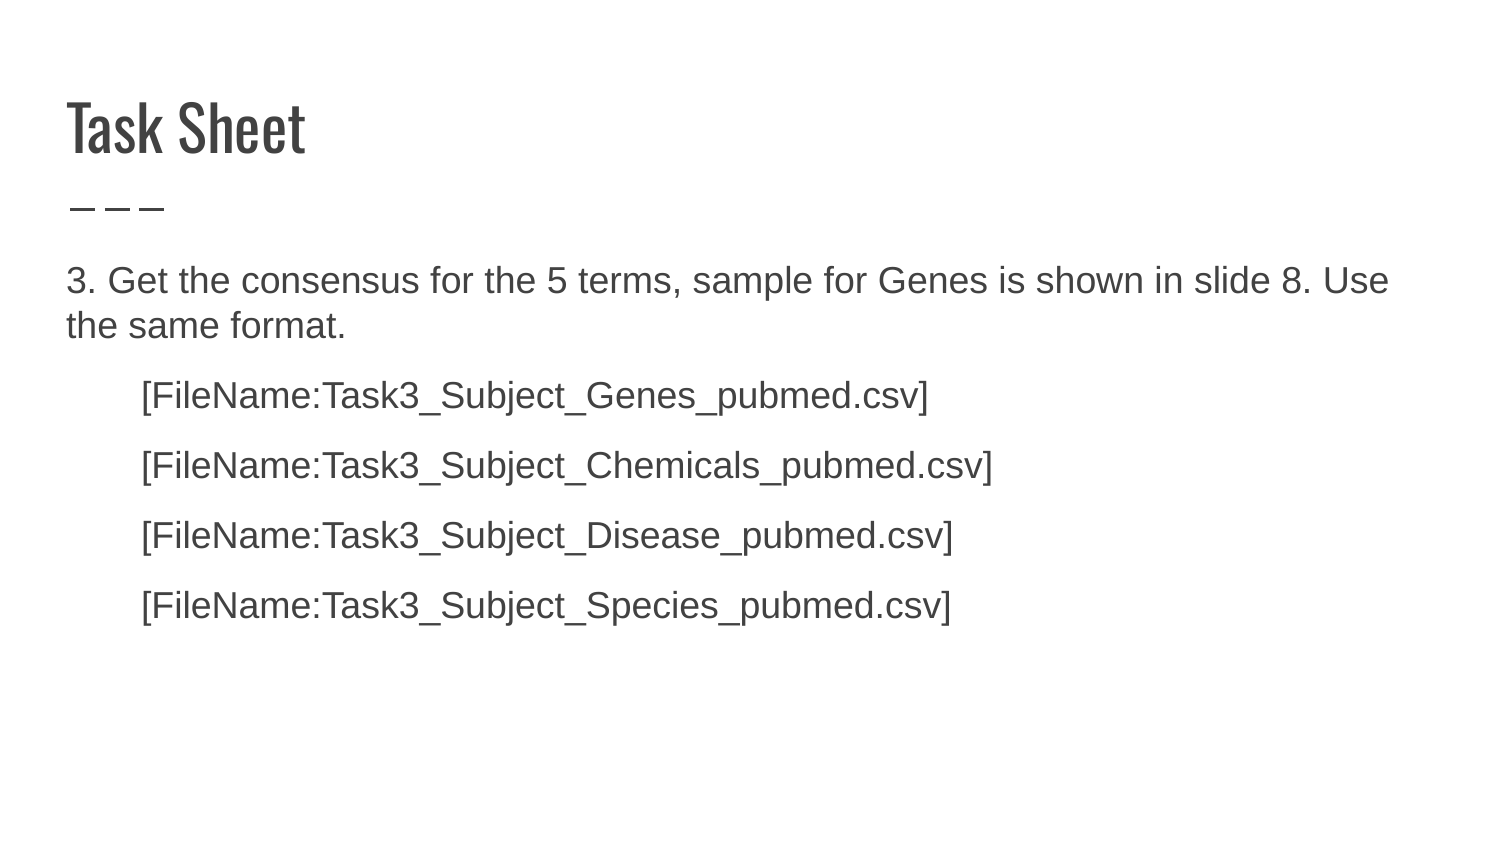

# Task Sheet
3. Get the consensus for the 5 terms, sample for Genes is shown in slide 8. Use the same format.
[FileName:Task3_Subject_Genes_pubmed.csv]
[FileName:Task3_Subject_Chemicals_pubmed.csv]
[FileName:Task3_Subject_Disease_pubmed.csv]
[FileName:Task3_Subject_Species_pubmed.csv]